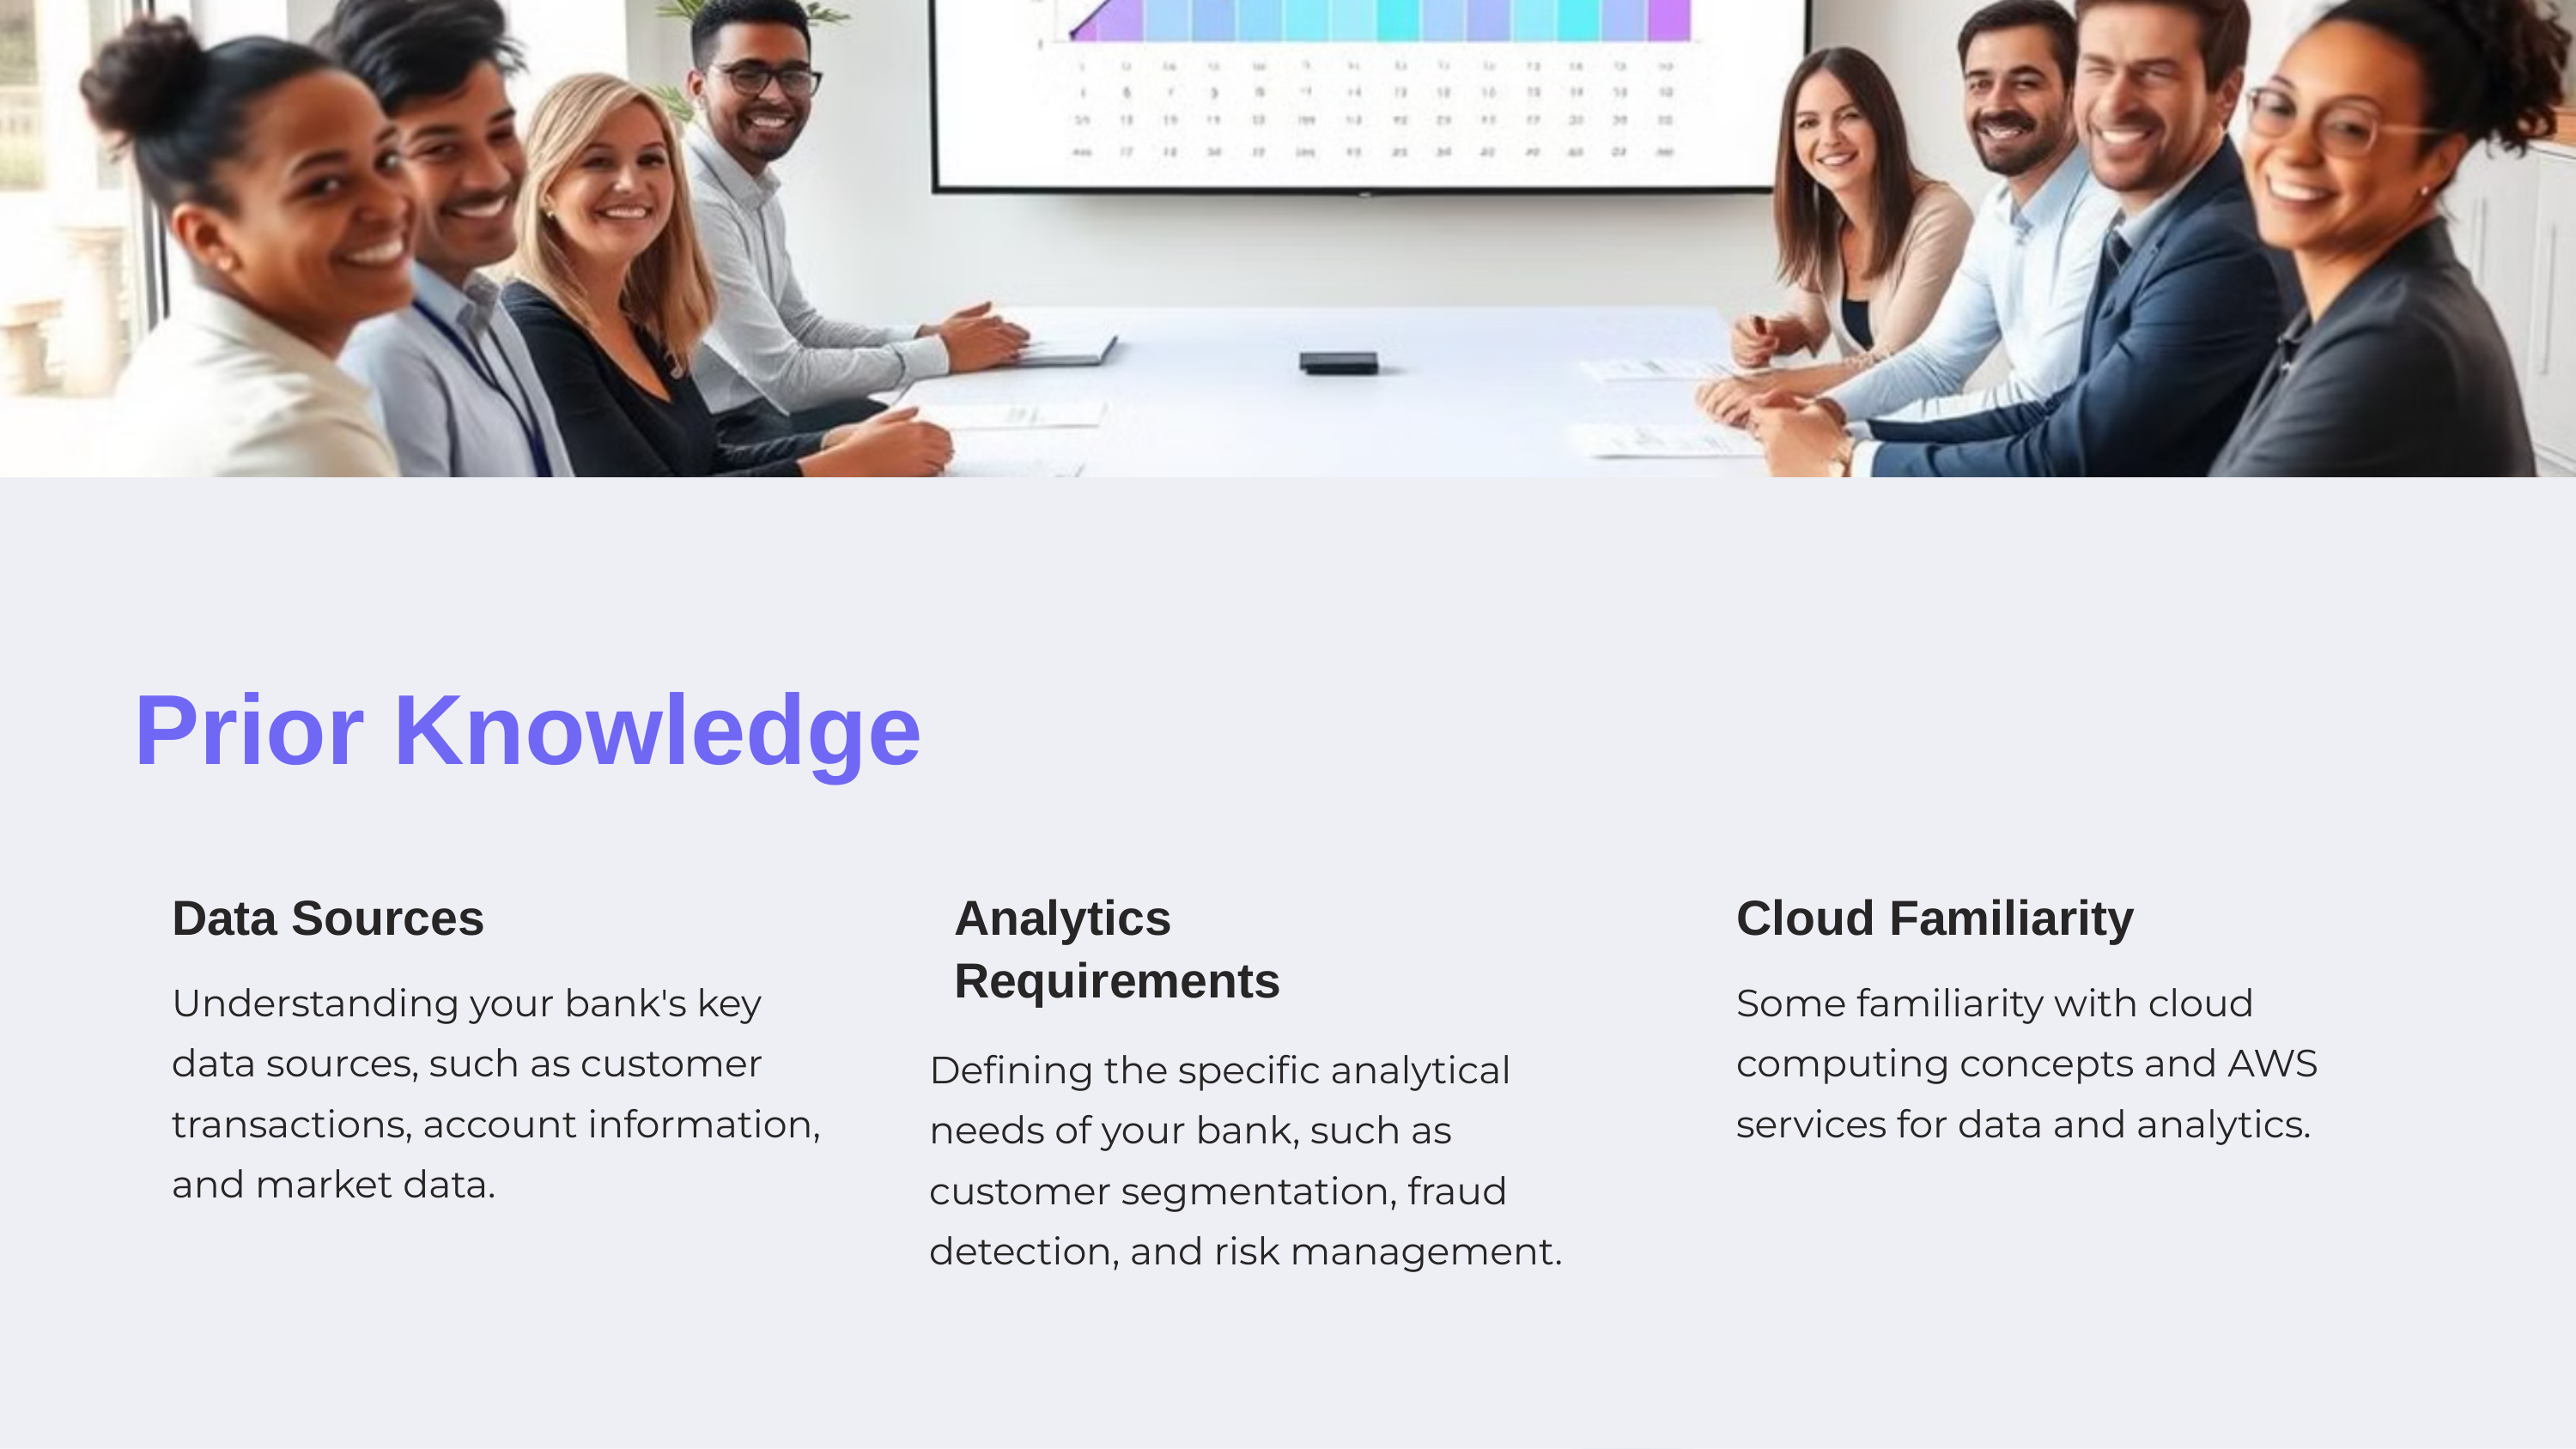

Prior Knowledge

Data Sources
Analytics Requirements
Cloud Familiarity
Understanding your bank's key data sources, such as customer transactions, account information, and market data.
Some familiarity with cloud computing concepts and AWS services for data and analytics.
Defining the specific analytical needs of your bank, such as customer segmentation, fraud detection, and risk management.